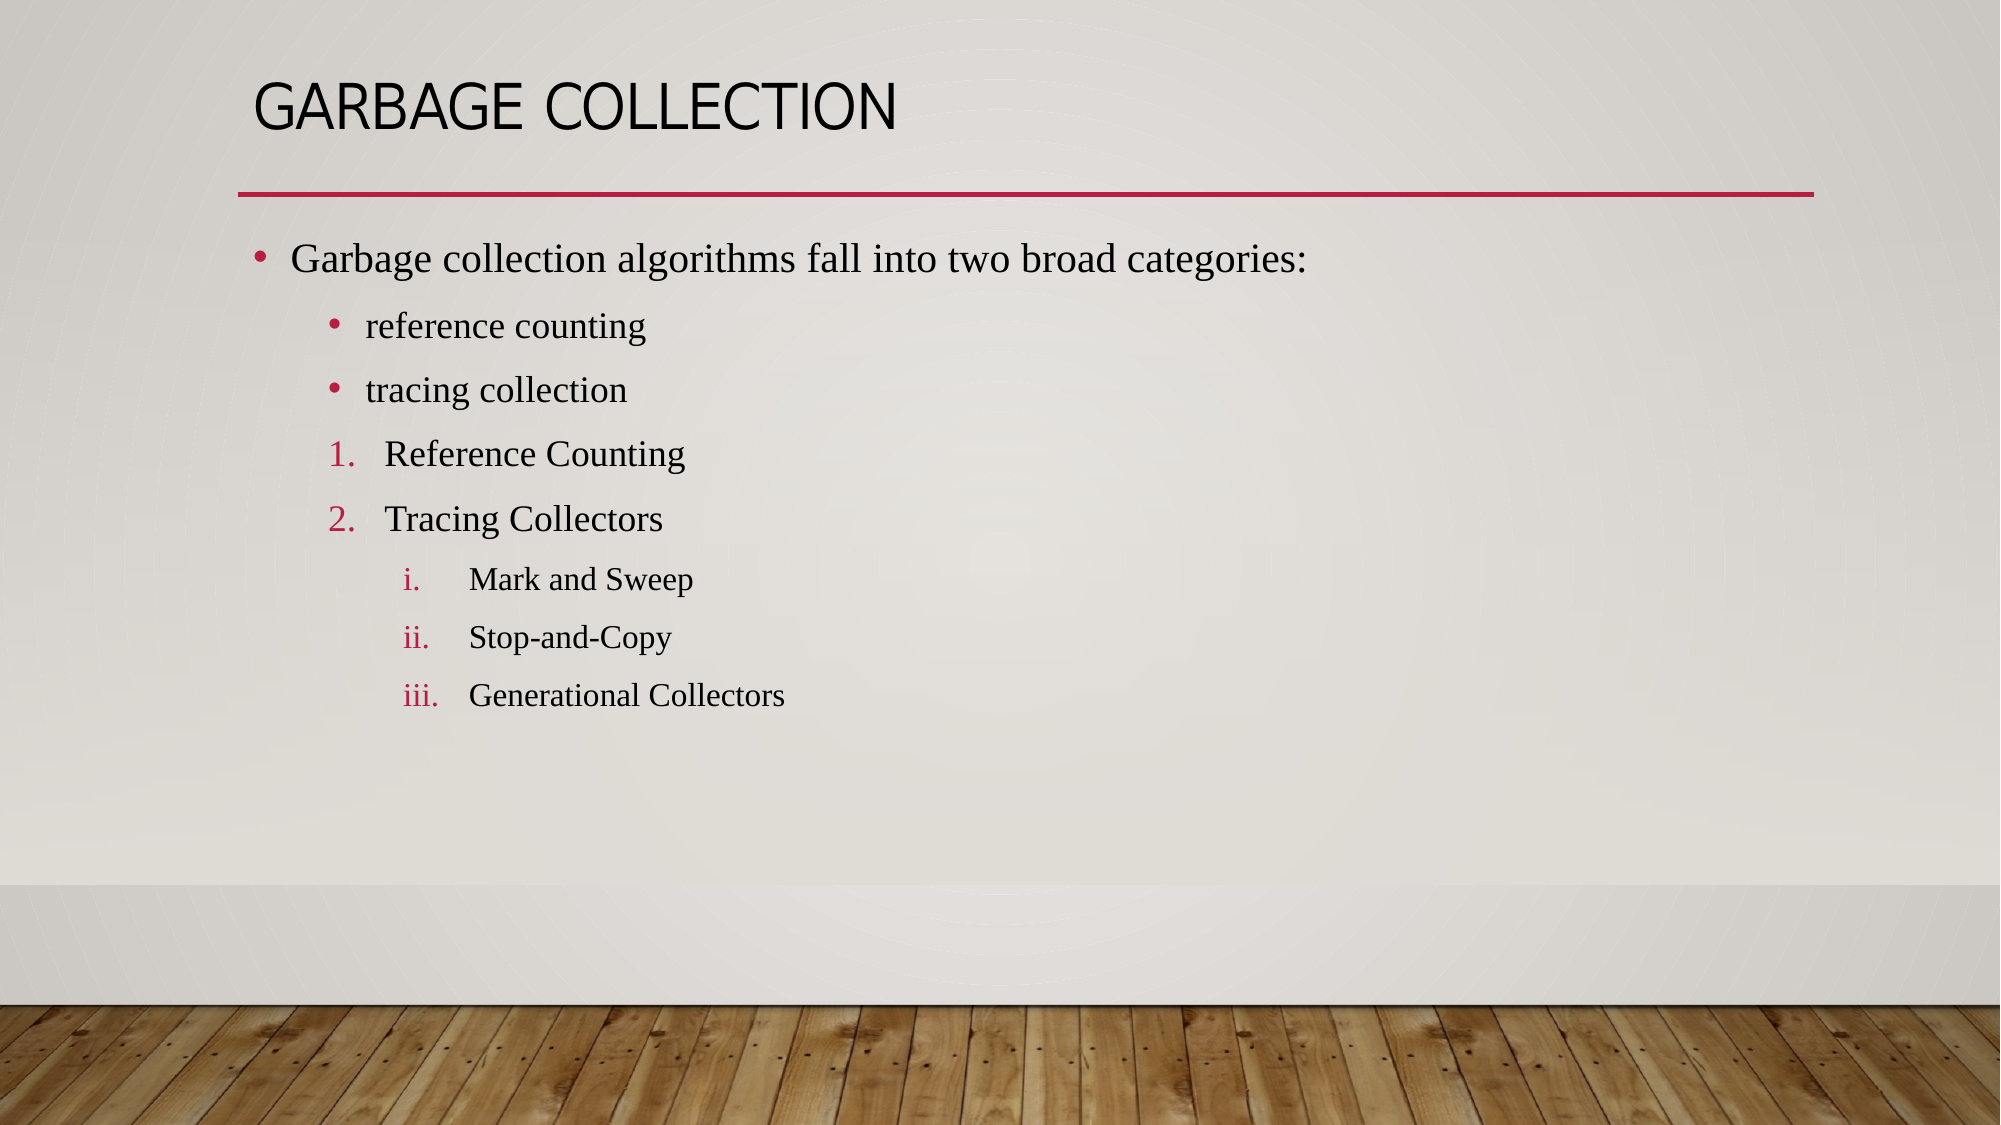

# Garbage collection
Garbage collection algorithms fall into two broad categories:
reference counting
tracing collection
Reference Counting
Tracing Collectors
Mark and Sweep
Stop-and-Copy
Generational Collectors